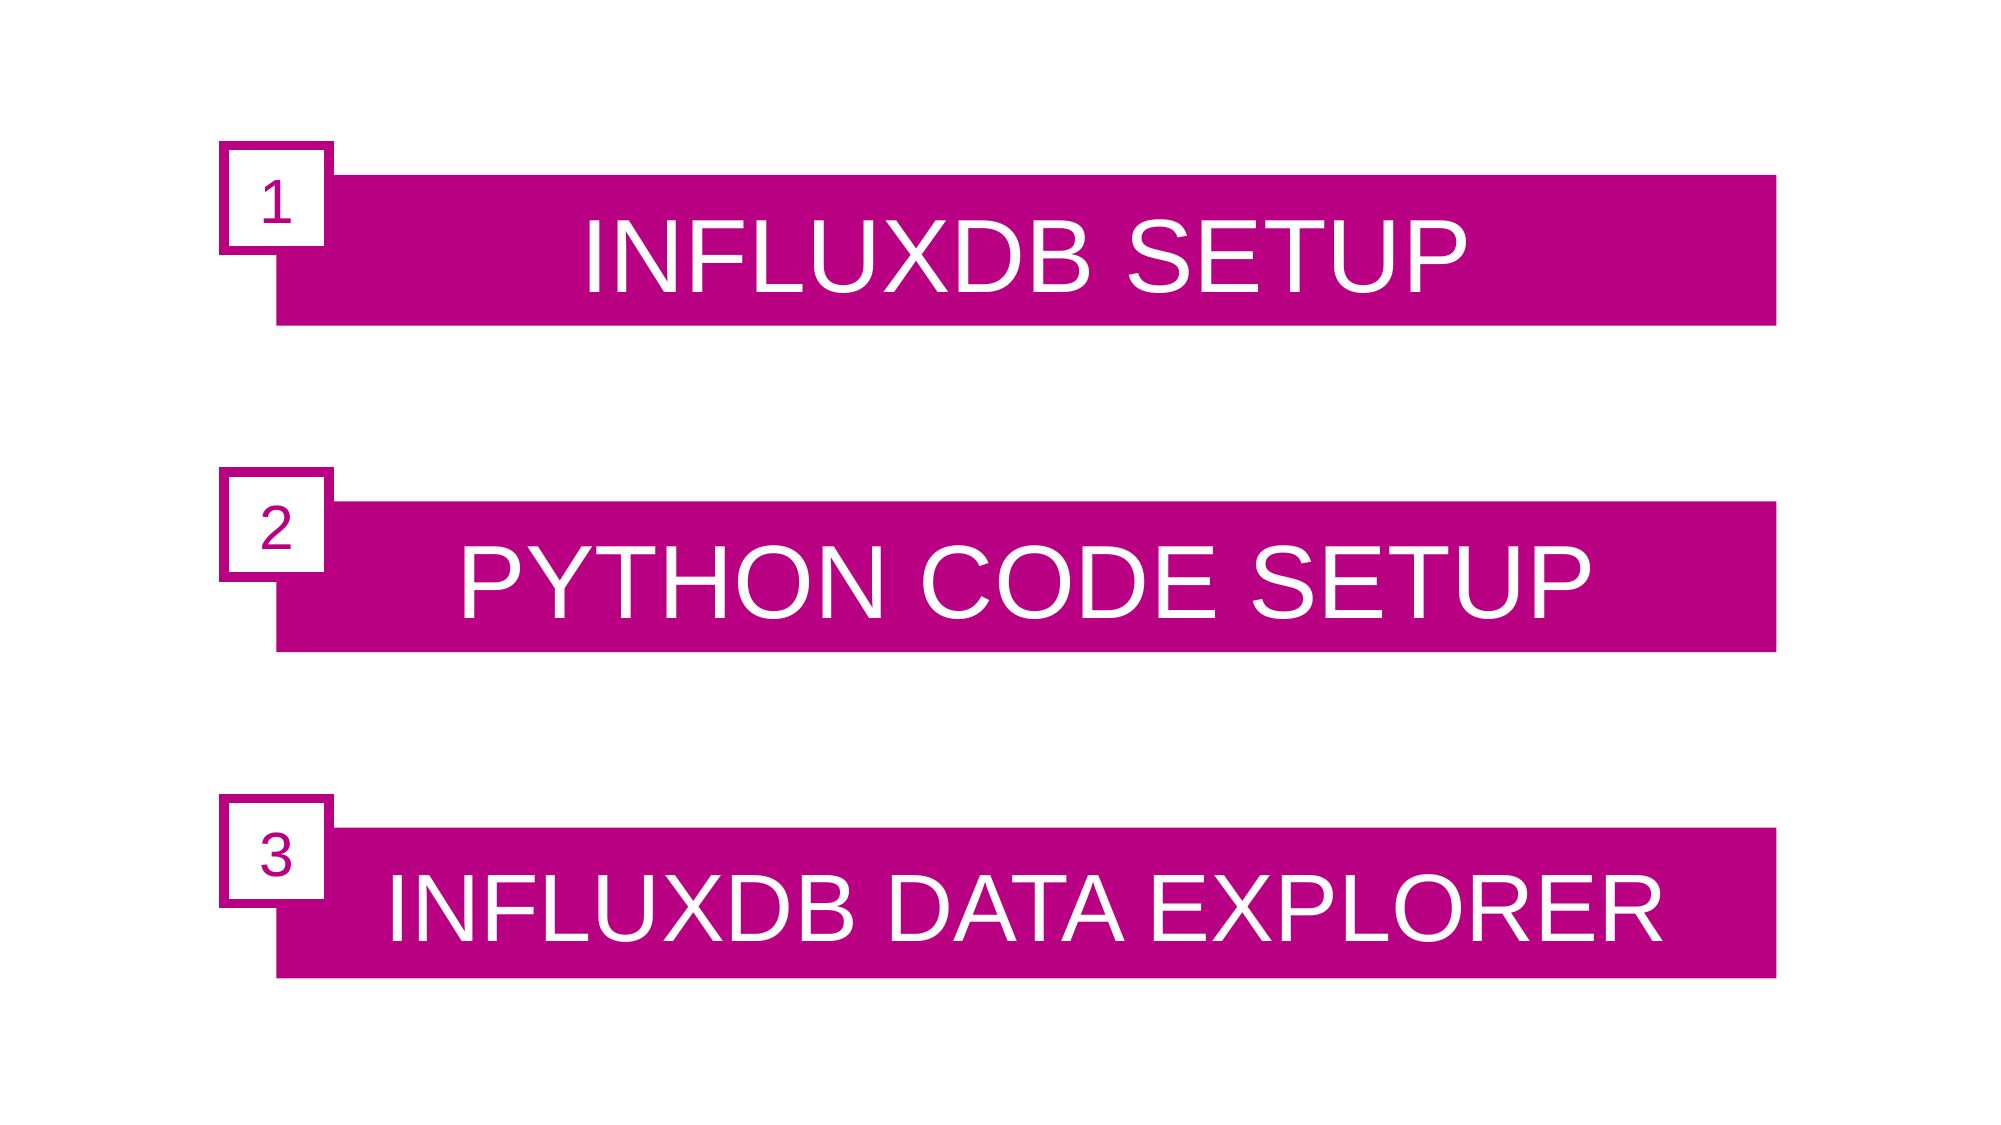

1
INFLUXDB SETUP
2
PYTHON CODE SETUP
3
INFLUXDB DATA EXPLORER